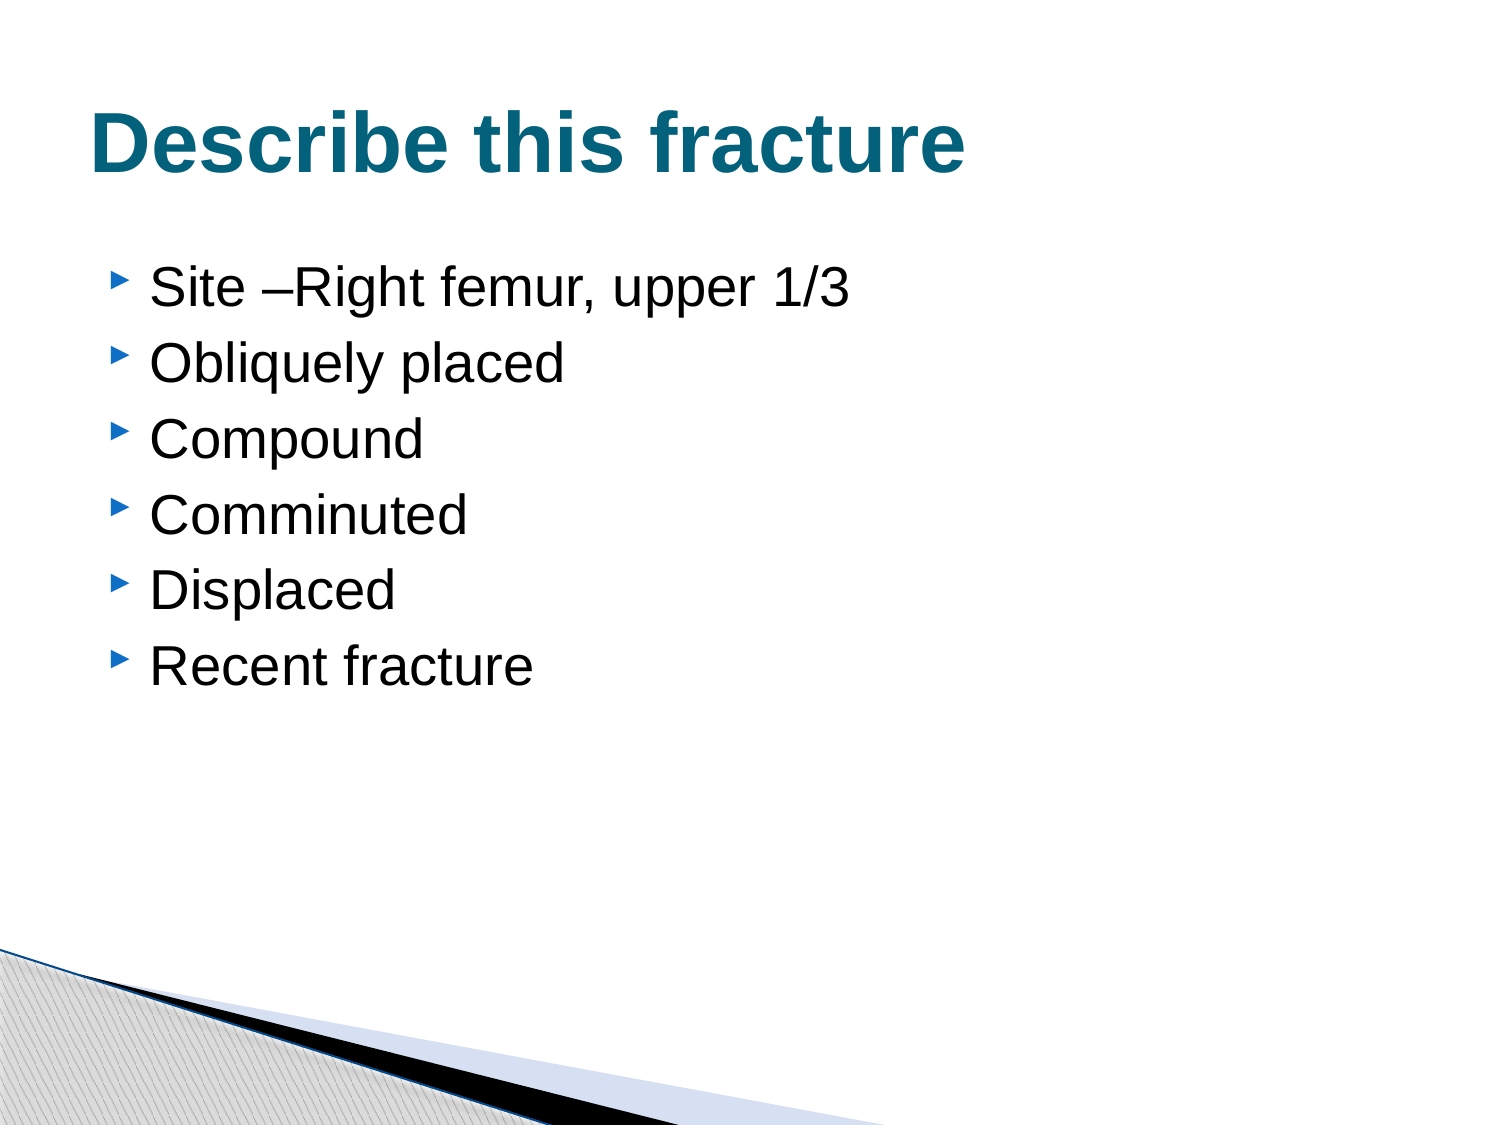

# Describe this fracture
Site –Right femur, upper 1/3
Obliquely placed
Compound
Comminuted
Displaced
Recent fracture